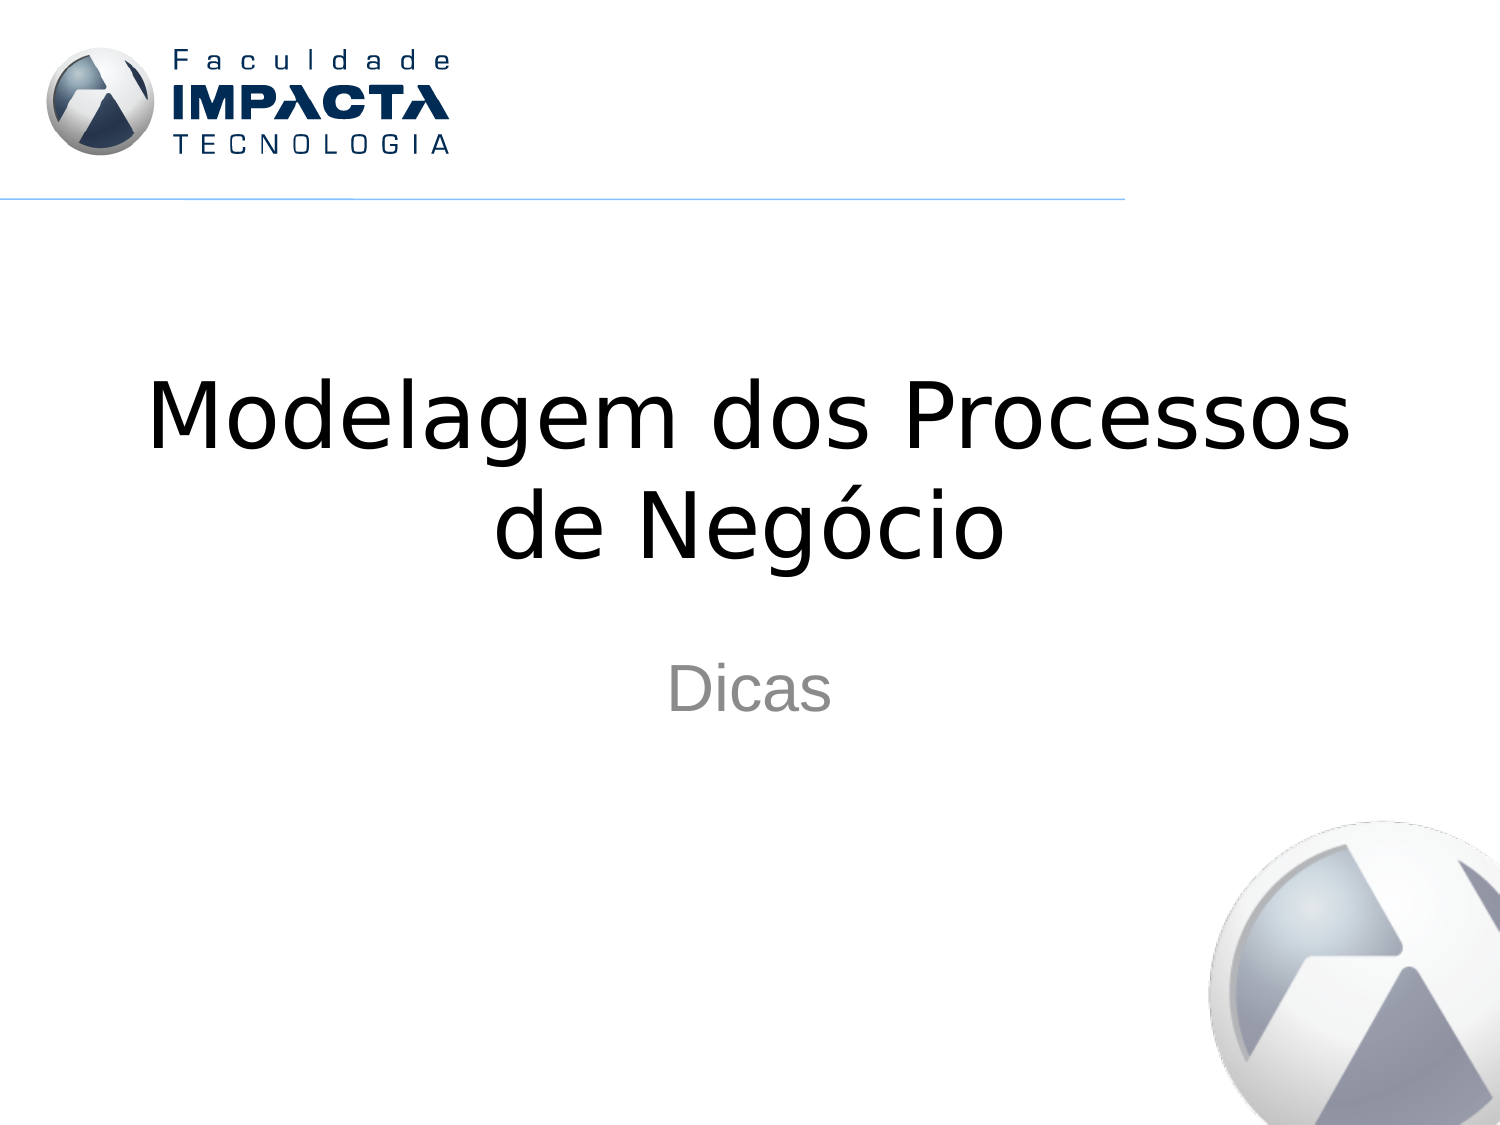

# Modelagem dos Processos de Negócio
Dicas